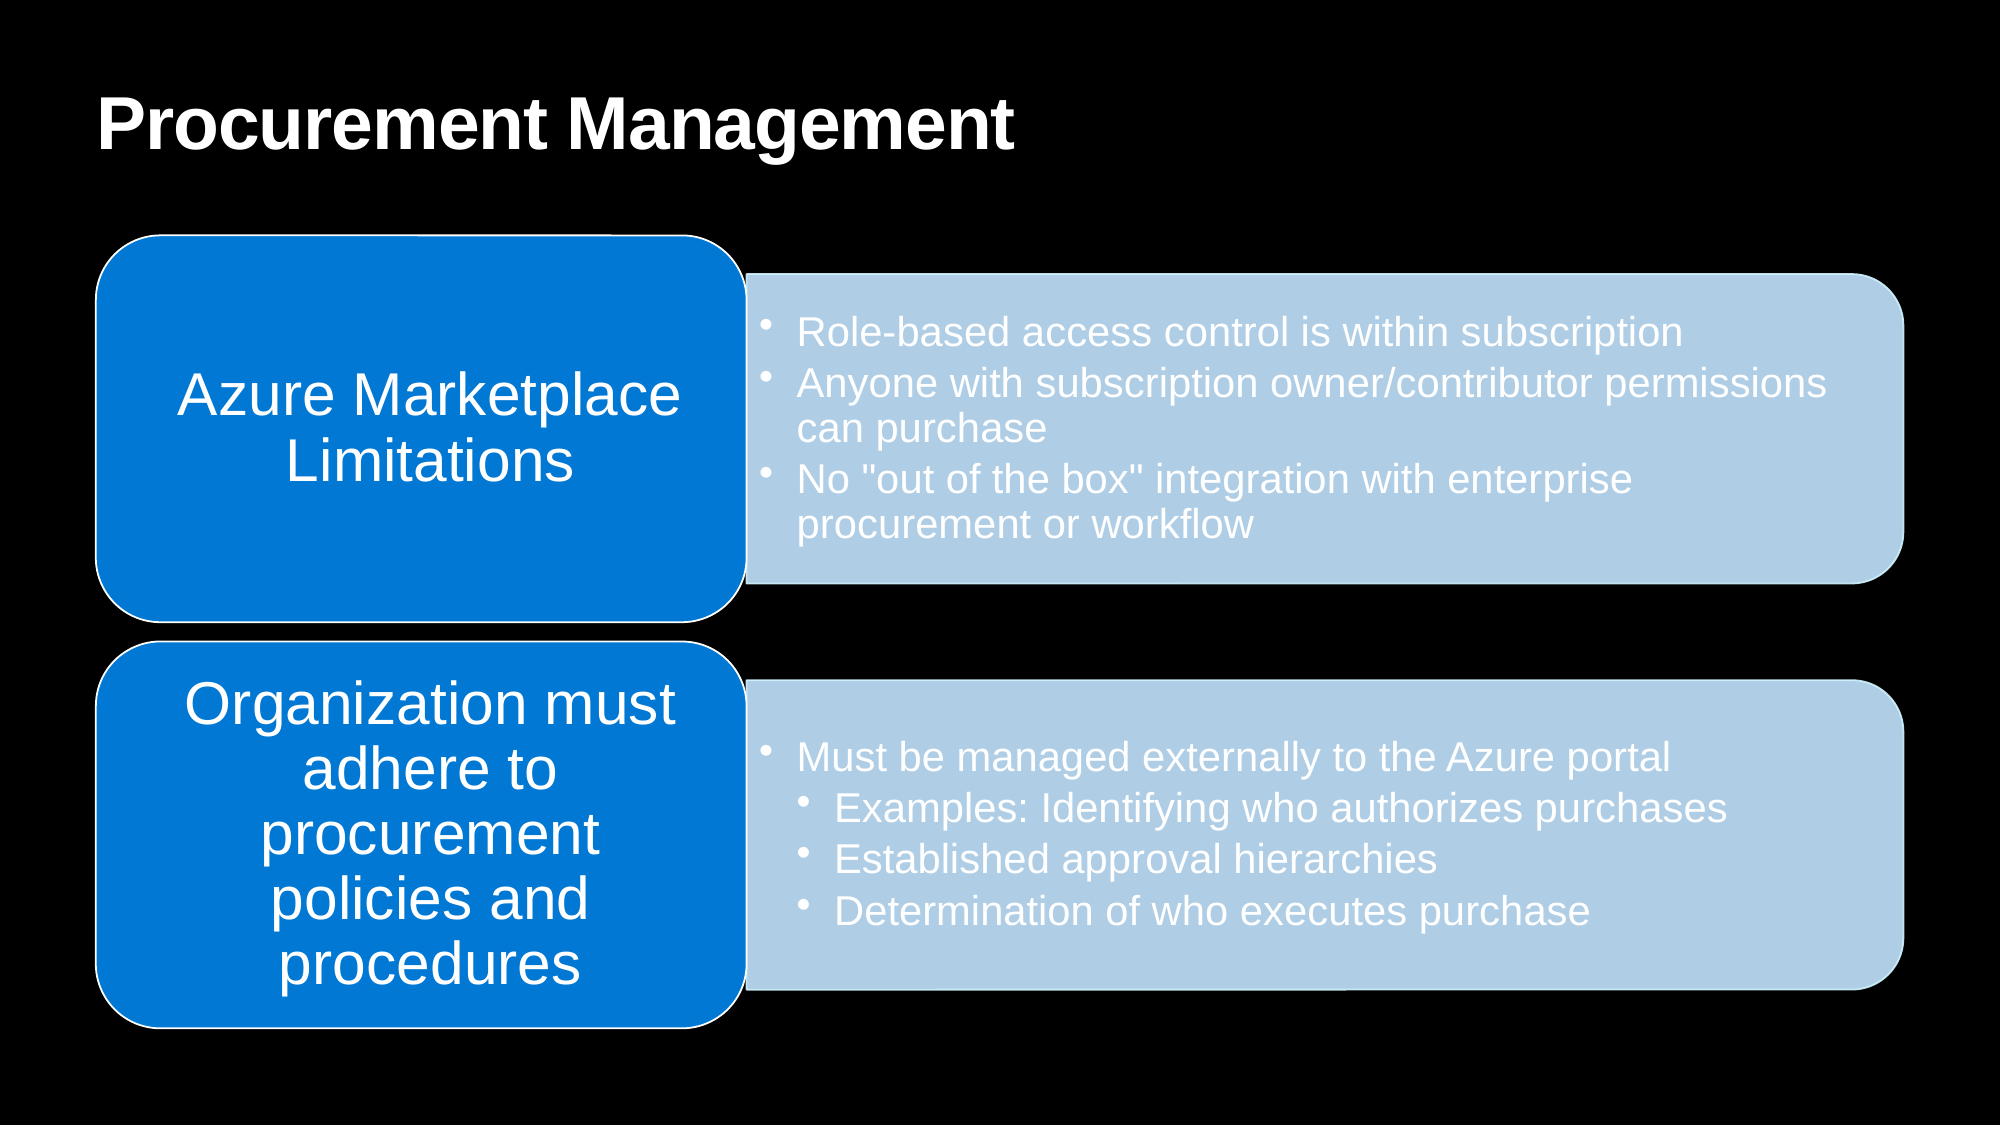

# Procurement Management
Role-based access control is within subscription
Anyone with subscription owner/contributor permissions can purchase
No "out of the box" integration with enterprise procurement or workflow
Azure Marketplace Limitations
Must be managed externally to the Azure portal
Examples: Identifying who authorizes purchases
Established approval hierarchies
Determination of who executes purchase
Organization must adhere to procurement policies and procedures